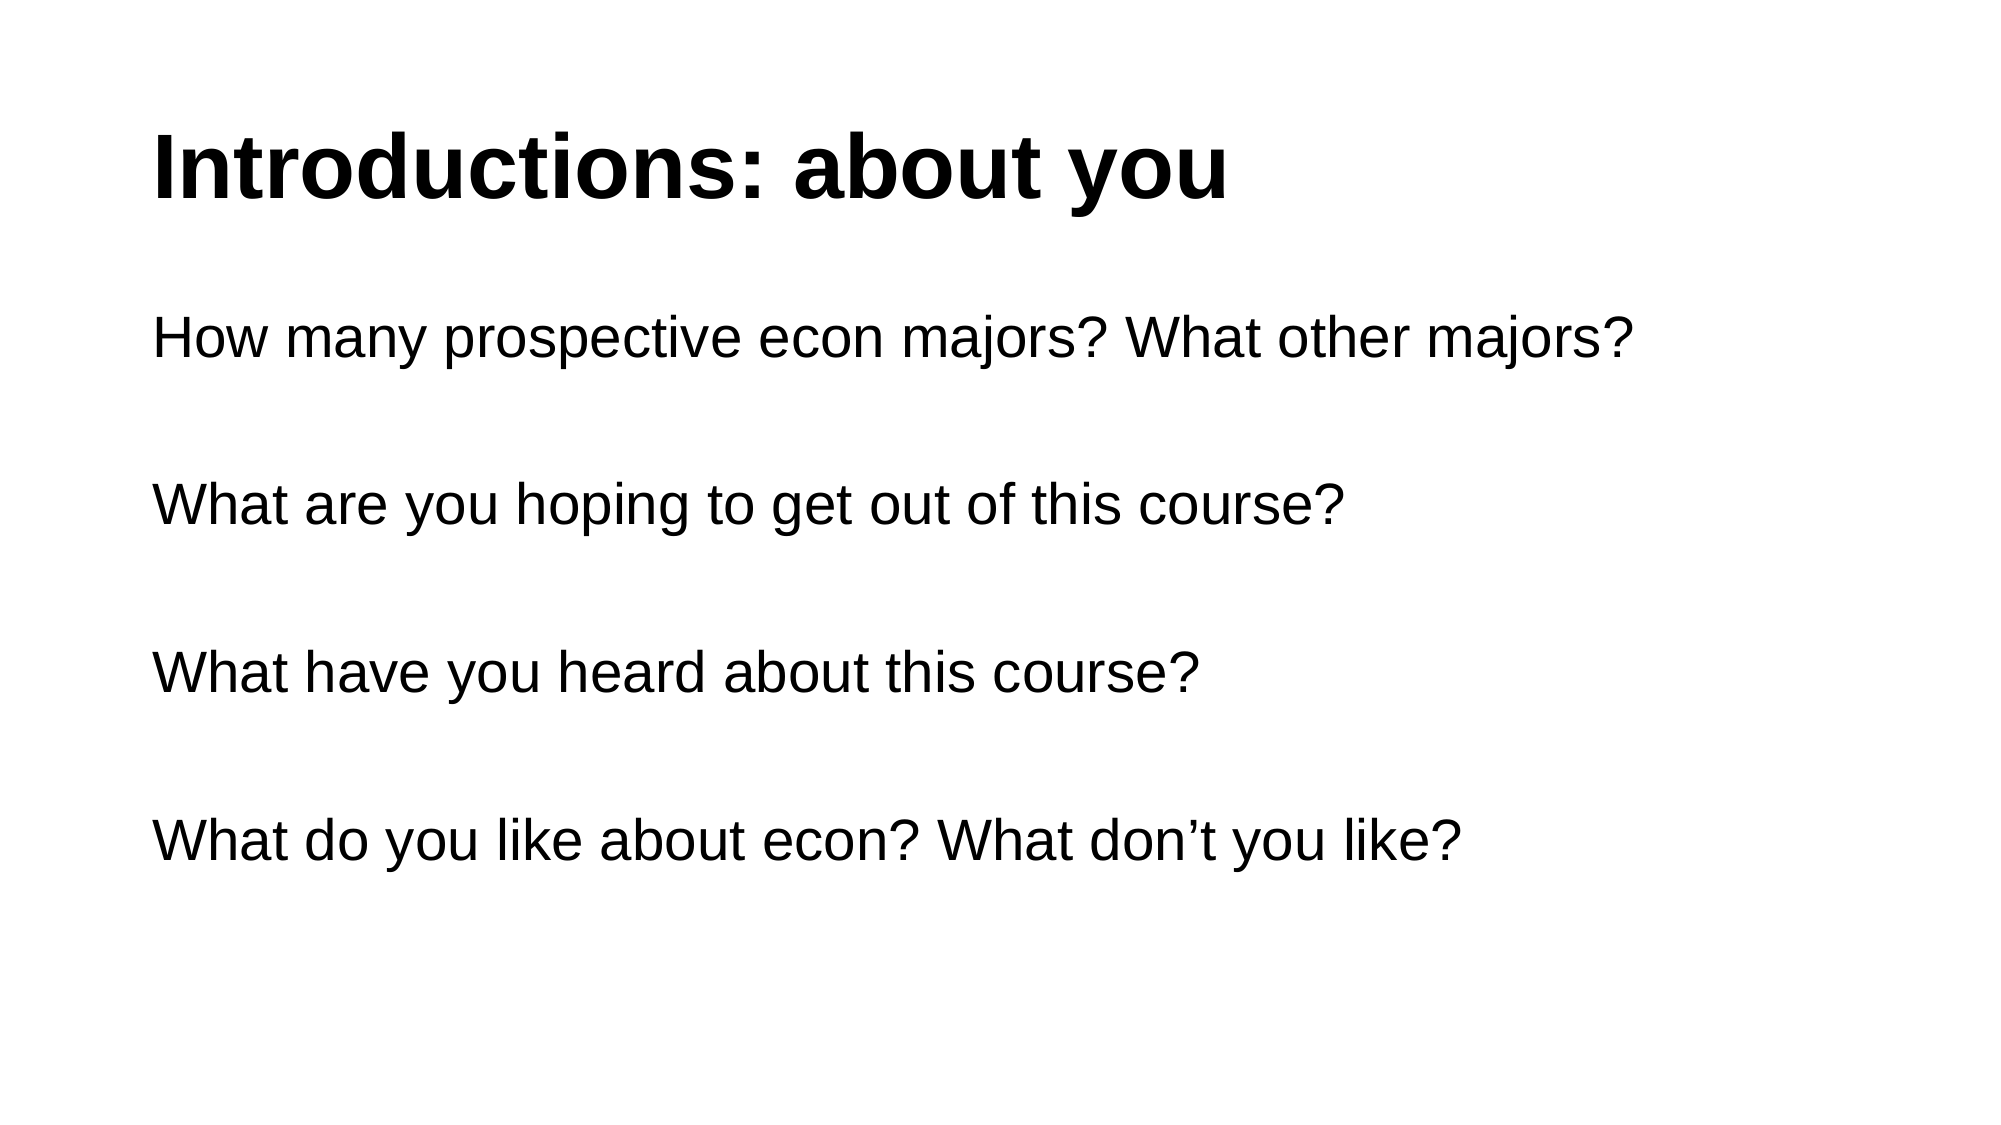

# Introductions: about you
How many prospective econ majors? What other majors?

What are you hoping to get out of this course?

What have you heard about this course?

What do you like about econ? What don’t you like?